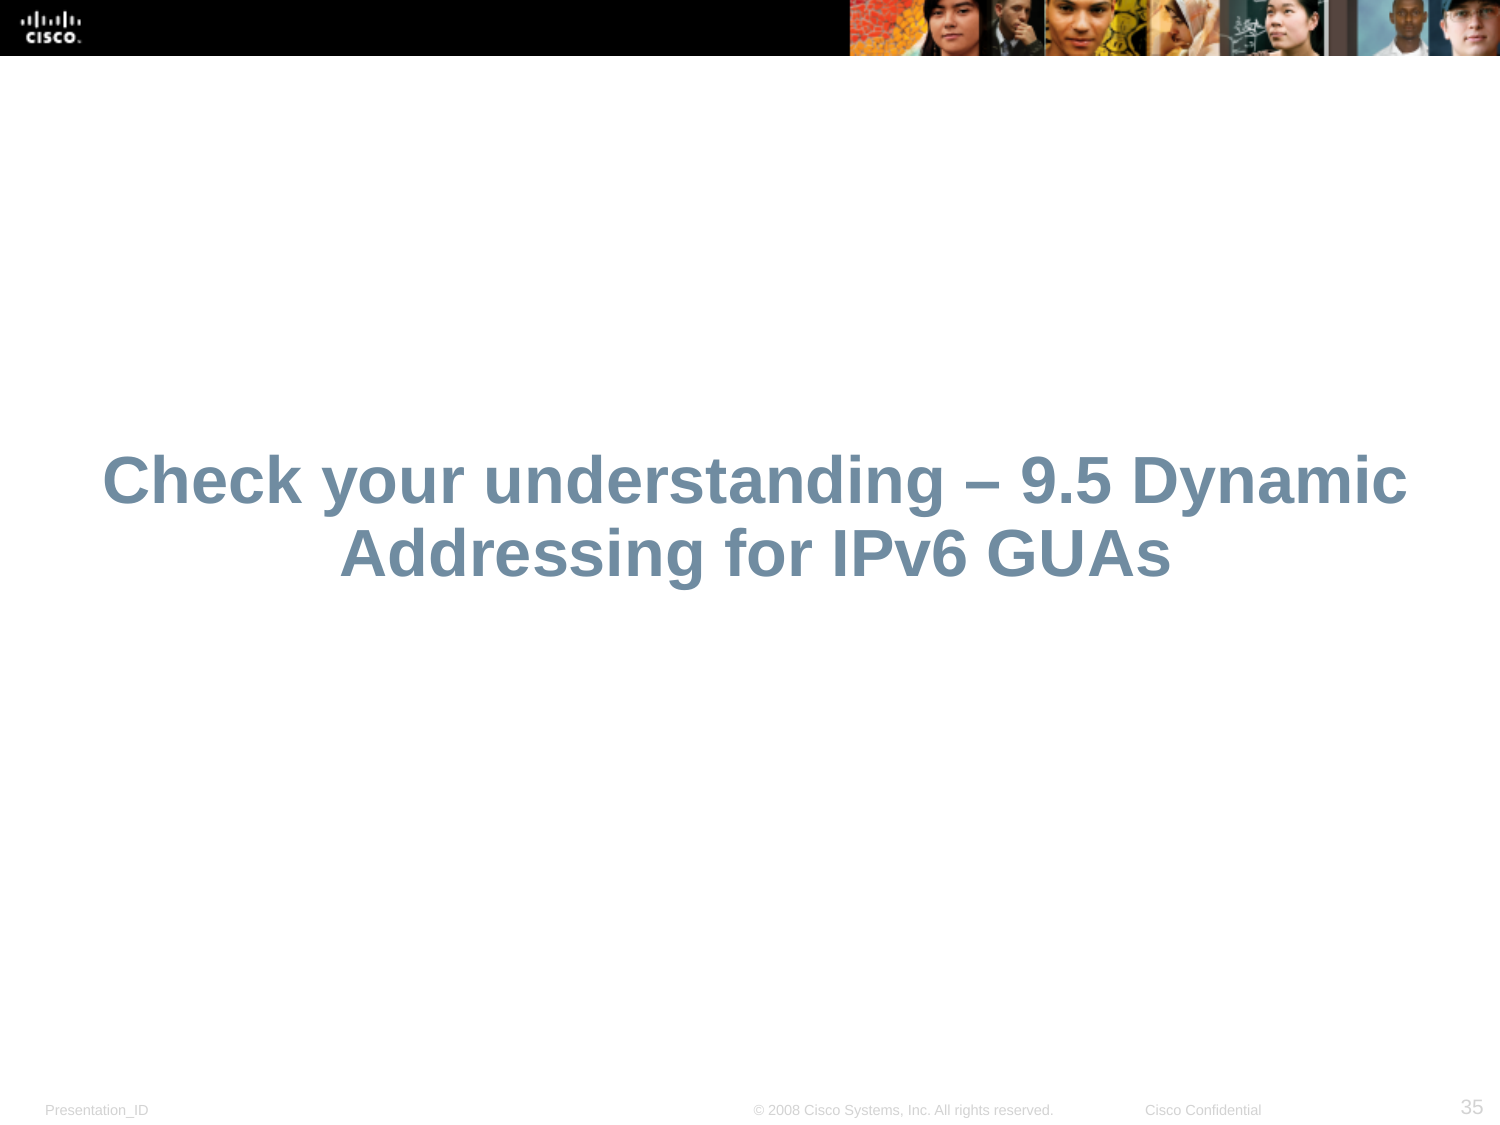

# Check your understanding – 9.5 Dynamic Addressing for IPv6 GUAs